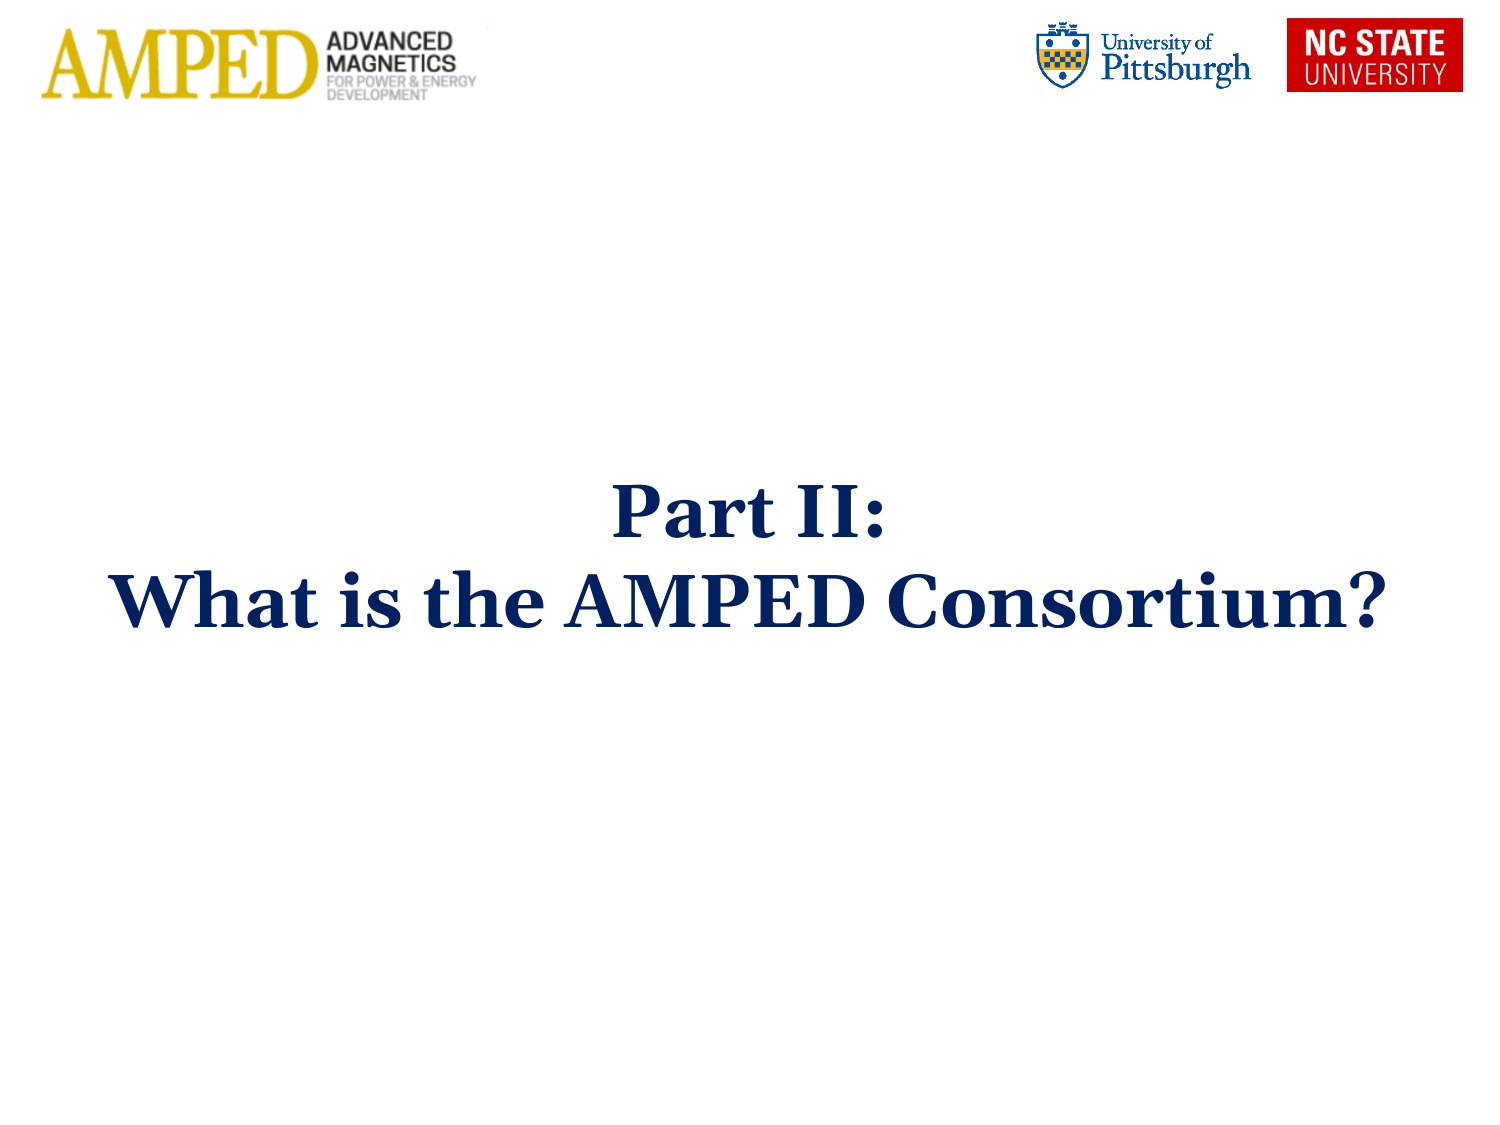

# Part II: What is the AMPED Consortium?